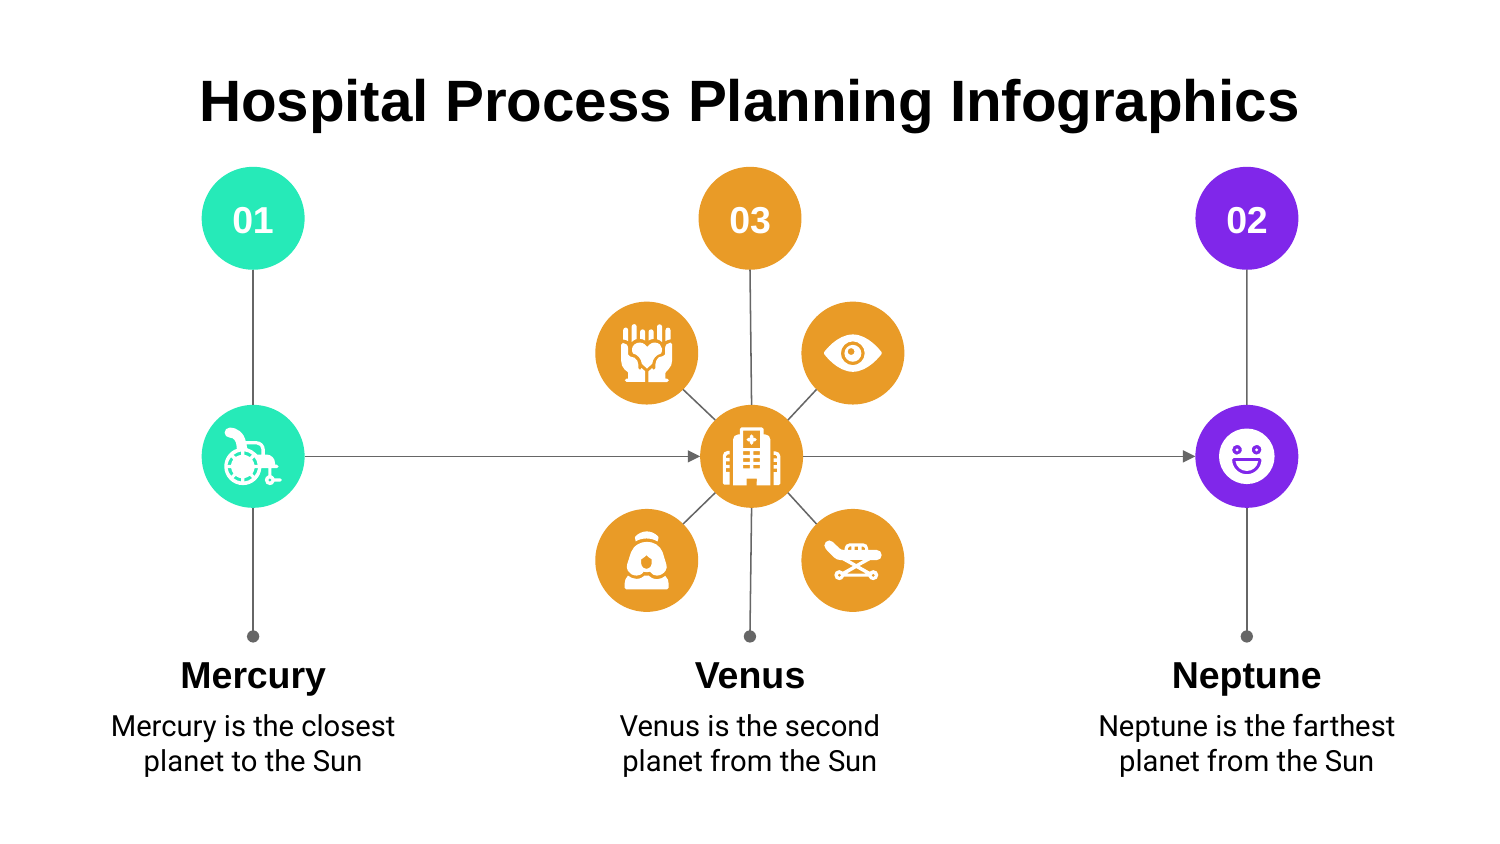

# Hospital Process Planning Infographics
01
03
02

Mercury
Mercury is the closest planet to the Sun
Venus
Venus is the second planet from the Sun
Neptune
Neptune is the farthest planet from the Sun